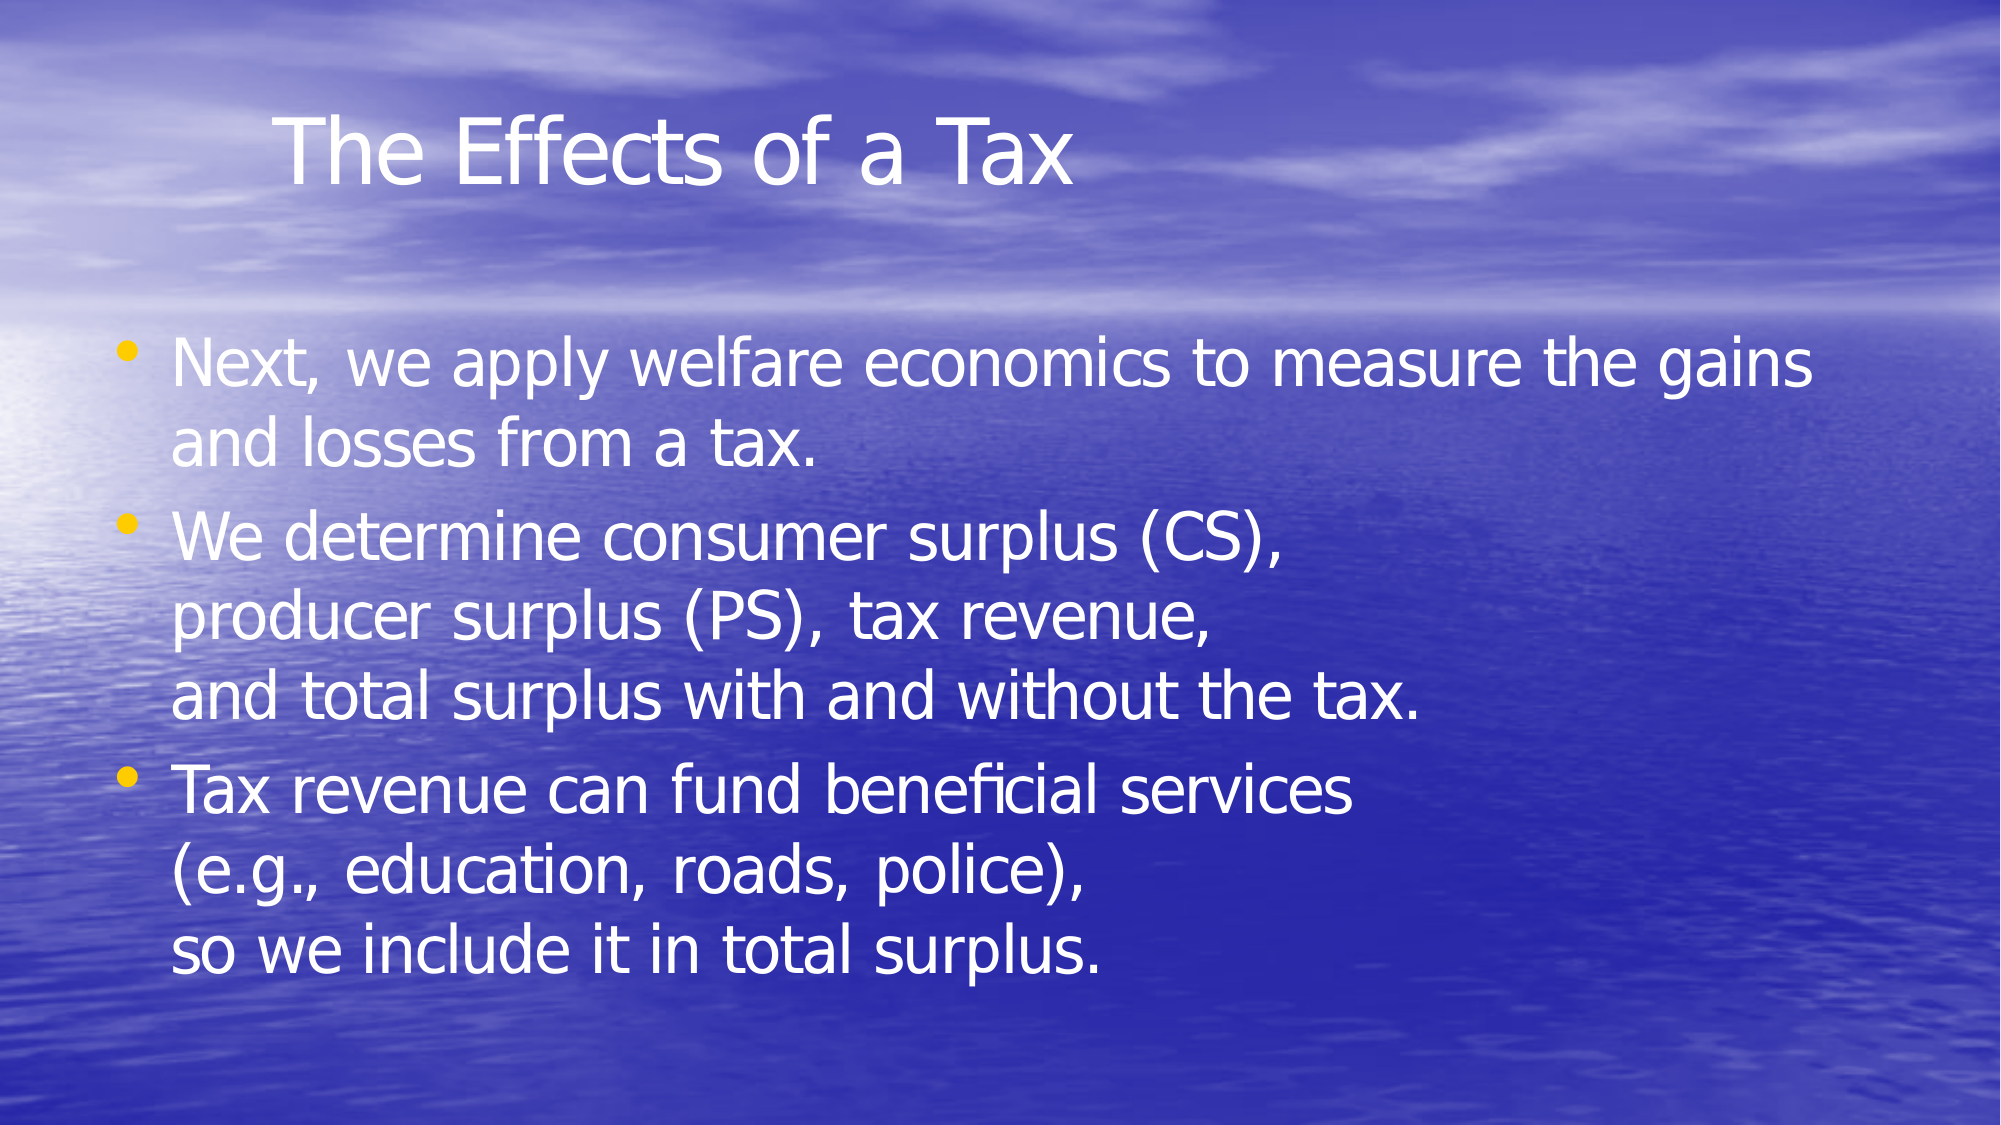

# The Effects of a Tax
Next, we apply welfare economics to measure the gains and losses from a tax.
We determine consumer surplus (CS),
producer surplus (PS), tax revenue,
and total surplus with and without the tax.
Tax revenue can fund beneficial services
(e.g., education, roads, police),
so we include it in total surplus.